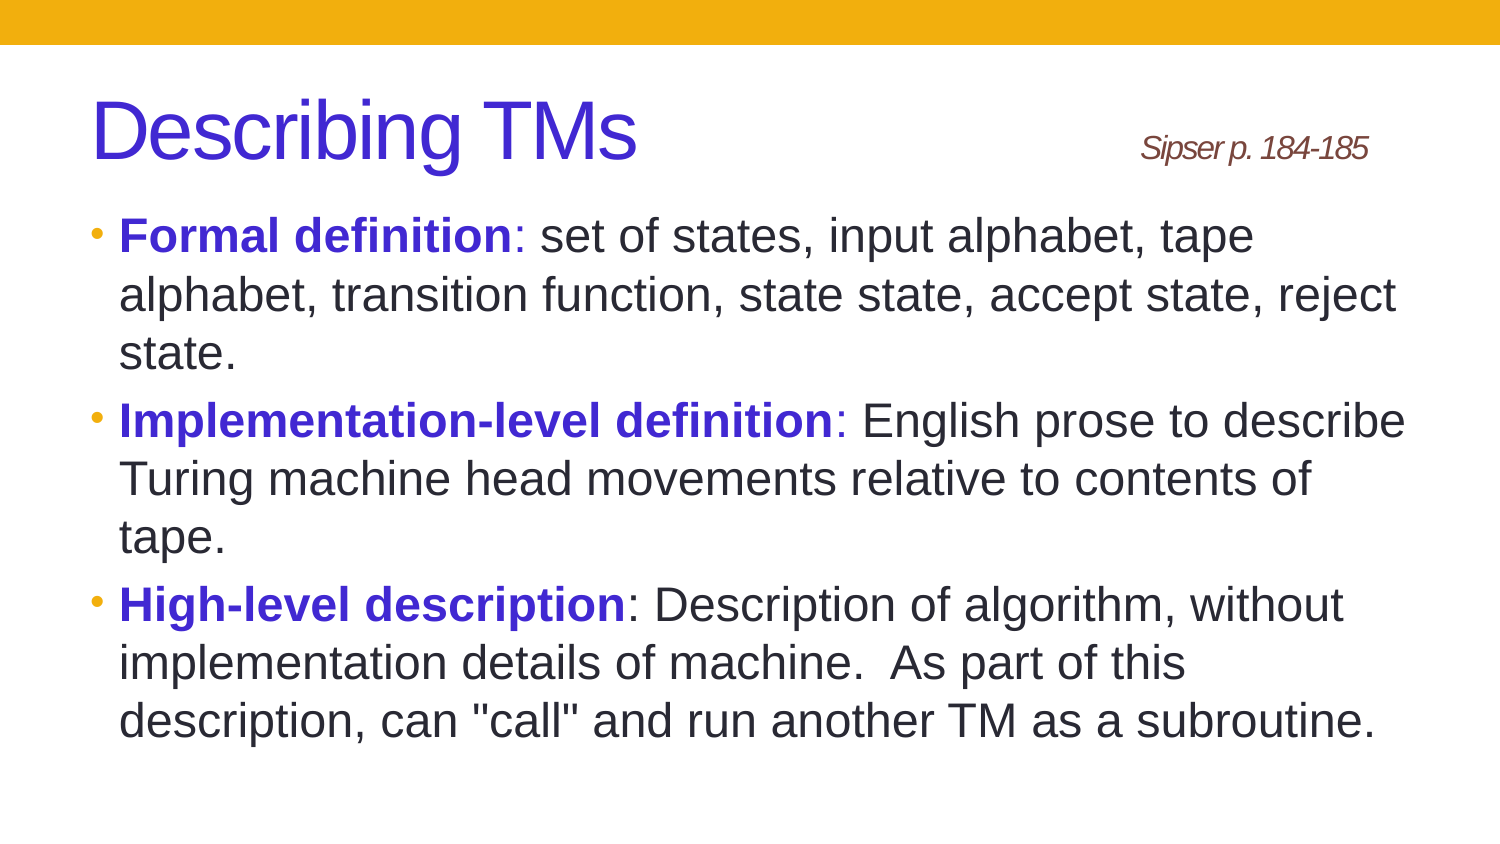

# Describing TMs				Sipser p. 184-185
Formal definition: set of states, input alphabet, tape alphabet, transition function, state state, accept state, reject state.
Implementation-level definition: English prose to describe Turing machine head movements relative to contents of tape.
High-level description: Description of algorithm, without implementation details of machine.  As part of this description, can "call" and run another TM as a subroutine.